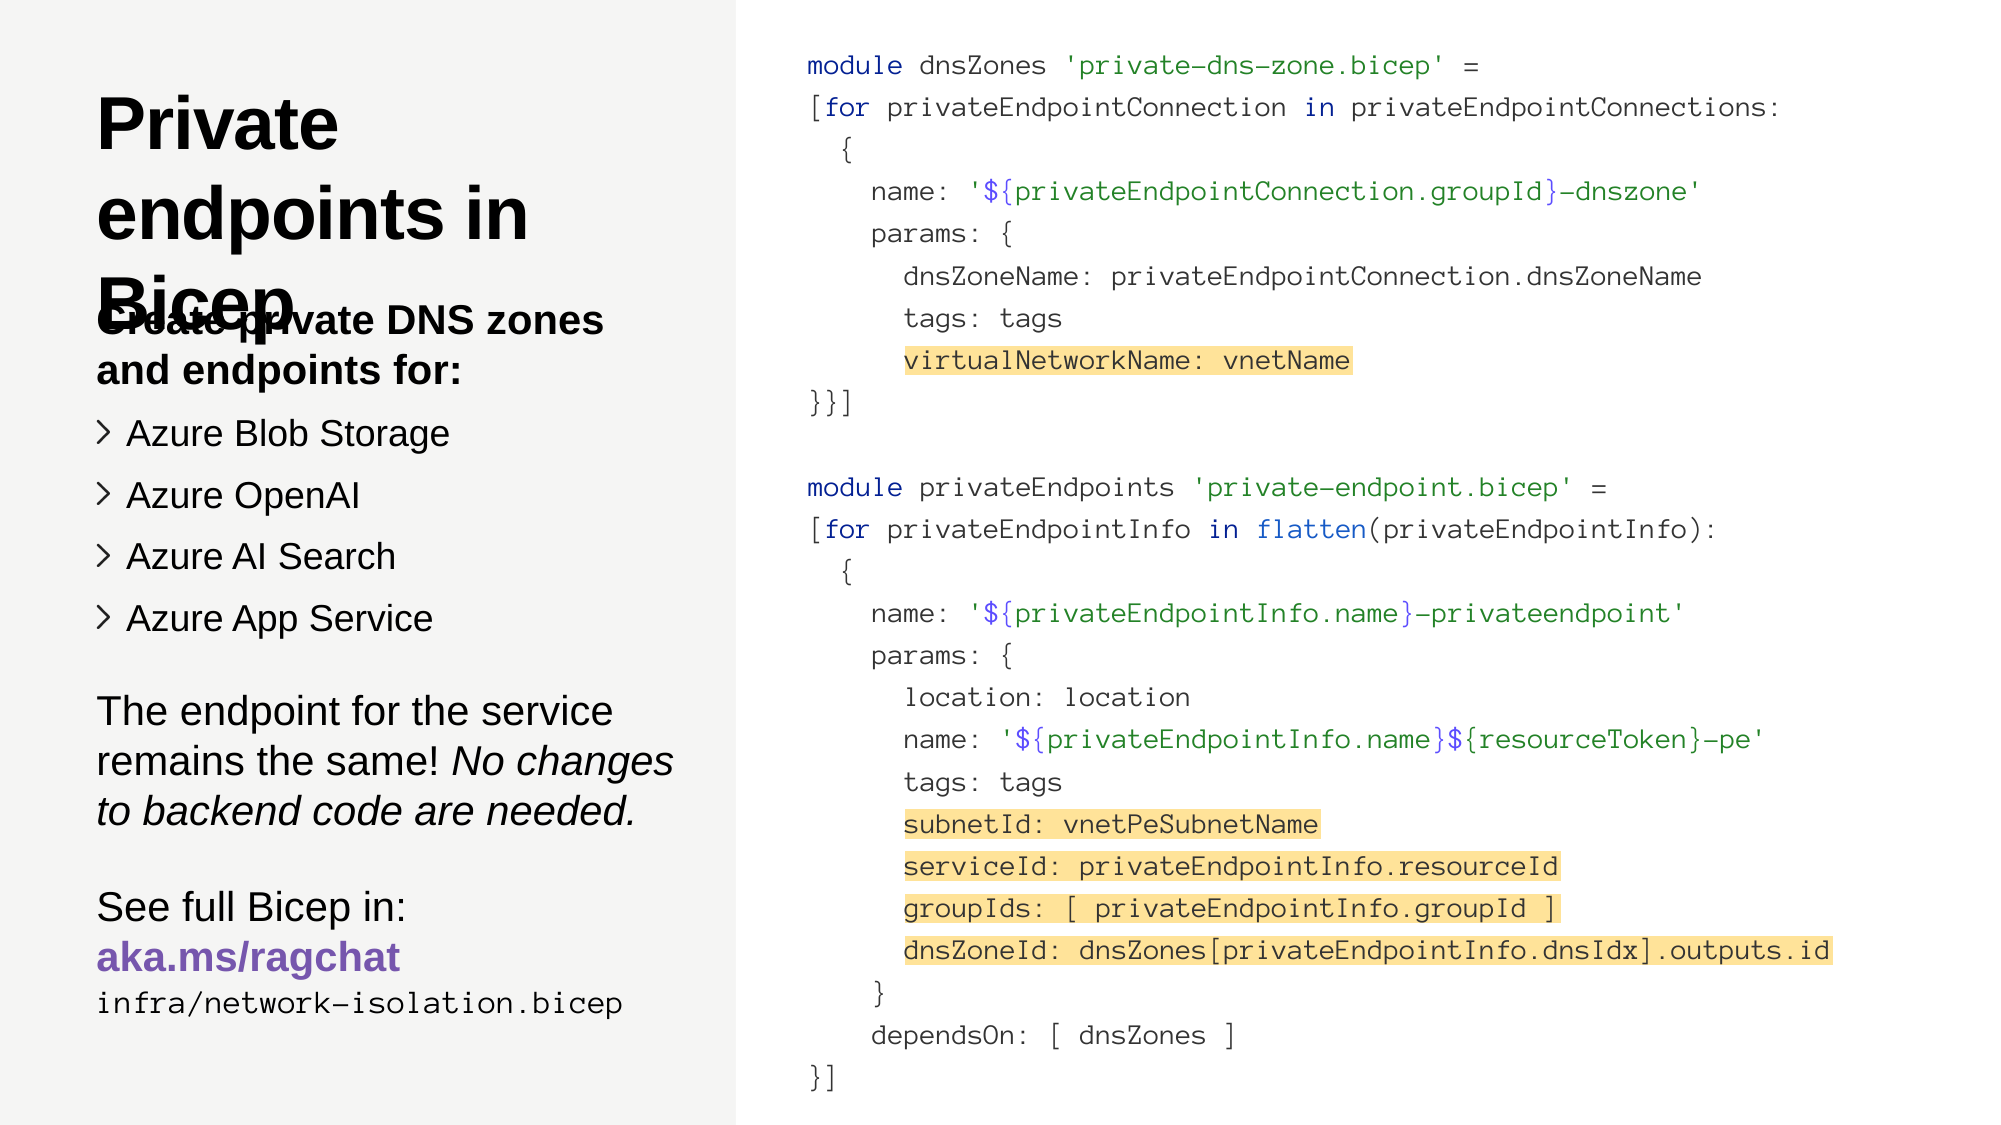

module dnsZones 'private-dns-zone.bicep' =
[for privateEndpointConnection in privateEndpointConnections:
  {
    name: '${privateEndpointConnection.groupId}-dnszone'
    params: {
      dnsZoneName: privateEndpointConnection.dnsZoneName
      tags: tags
      virtualNetworkName: vnetName
}}]
module privateEndpoints 'private-endpoint.bicep' =
[for privateEndpointInfo in flatten(privateEndpointInfo):
  {
    name: '${privateEndpointInfo.name}-privateendpoint'
    params: {
      location: location
      name: '${privateEndpointInfo.name}${resourceToken}-pe'
      tags: tags
      subnetId: vnetPeSubnetName
      serviceId: privateEndpointInfo.resourceId
      groupIds: [ privateEndpointInfo.groupId ]
      dnsZoneId: dnsZones[privateEndpointInfo.dnsIdx].outputs.id
    }
    dependsOn: [ dnsZones ]
}]
# Private endpoints in Bicep
Create private DNS zones
and endpoints for:
Azure Blob Storage
Azure OpenAI
Azure AI Search
Azure App Service

The endpoint for the service remains the same! No changes to backend code are needed.
See full Bicep in: aka.ms/ragchat
infra/network-isolation.bicep